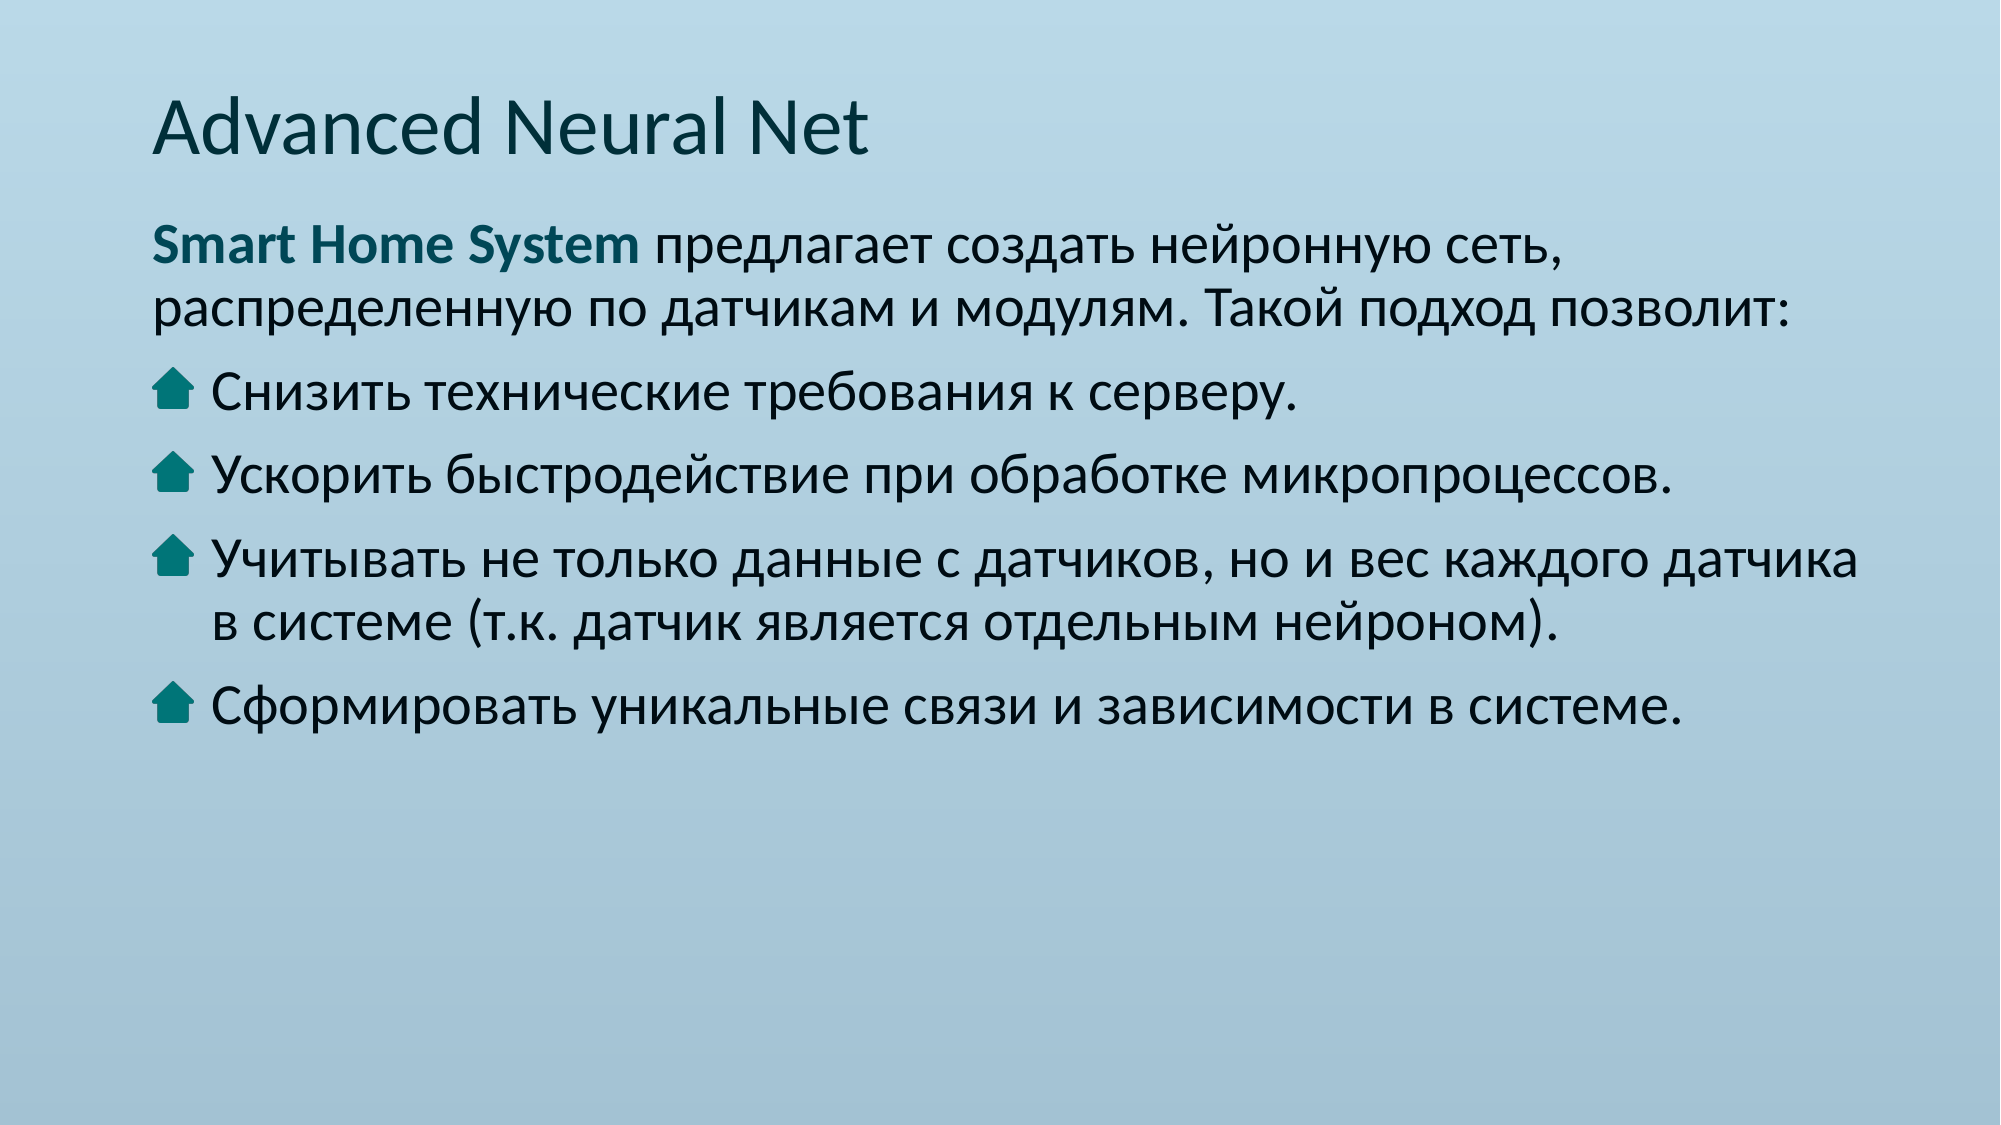

# Advanced Neural Net
Smart Home System предлагает создать нейронную сеть, распределенную по датчикам и модулям. Такой подход позволит:
Снизить технические требования к серверу.
Ускорить быстродействие при обработке микропроцессов.
Учитывать не только данные с датчиков, но и вес каждого датчика в системе (т.к. датчик является отдельным нейроном).
Сформировать уникальные связи и зависимости в системе.